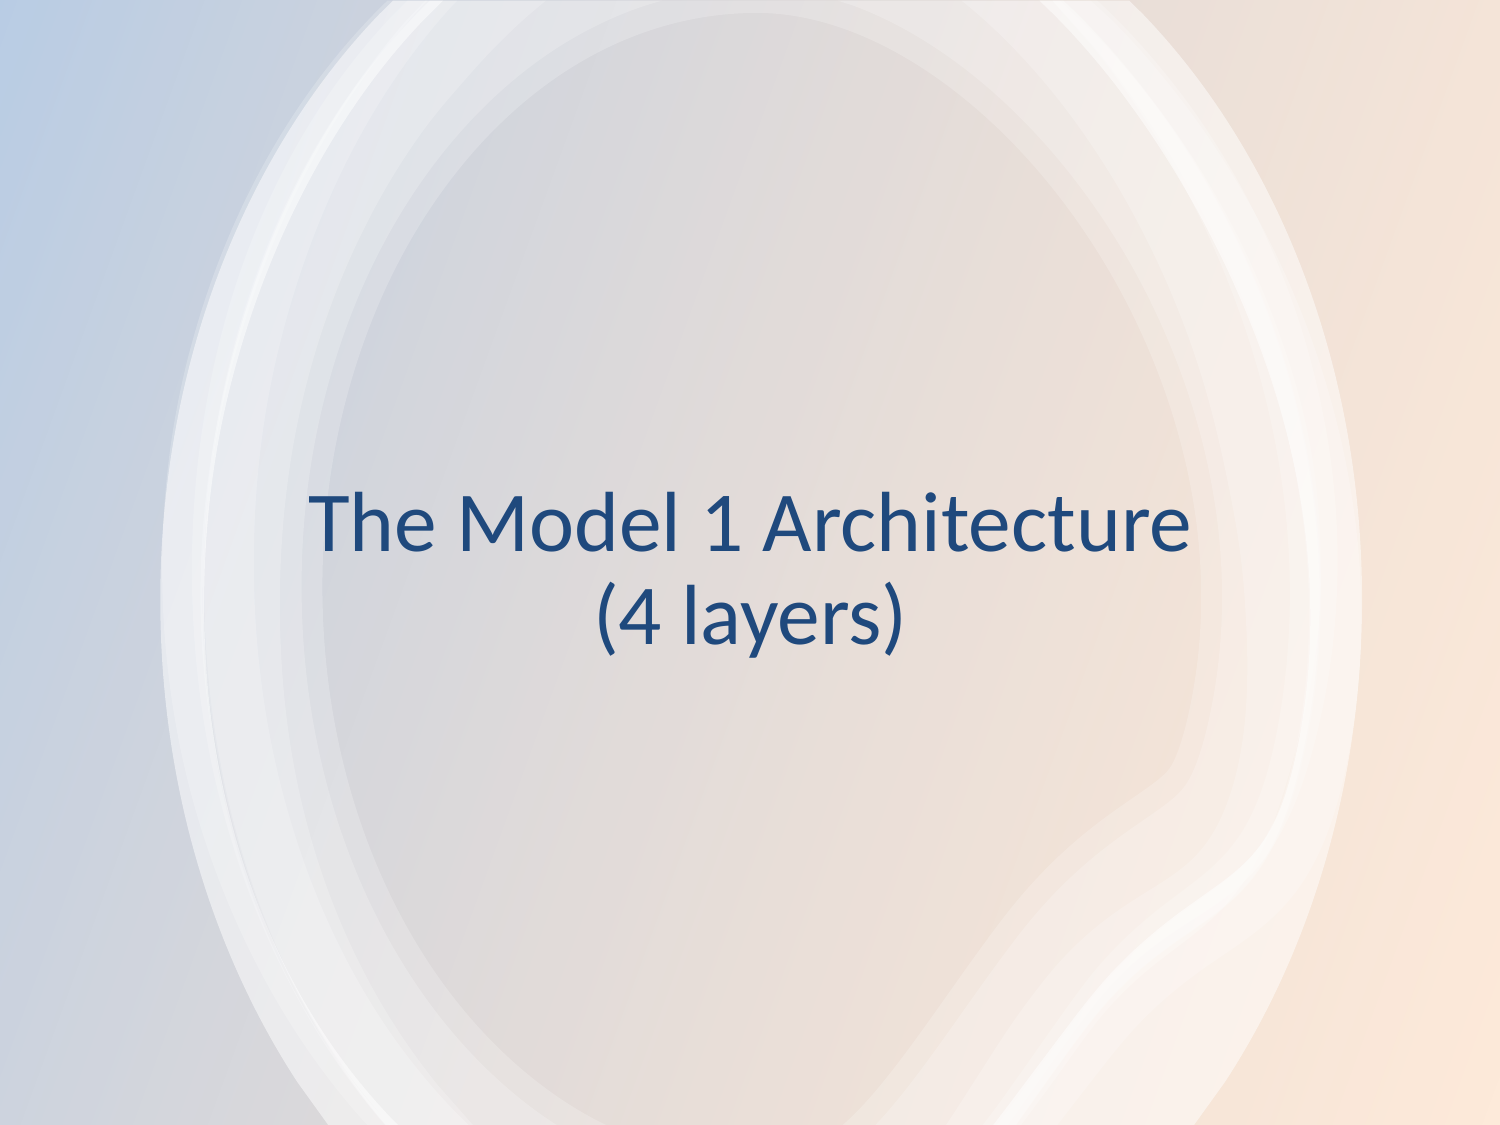

# The Model 1 Architecture (4 layers)